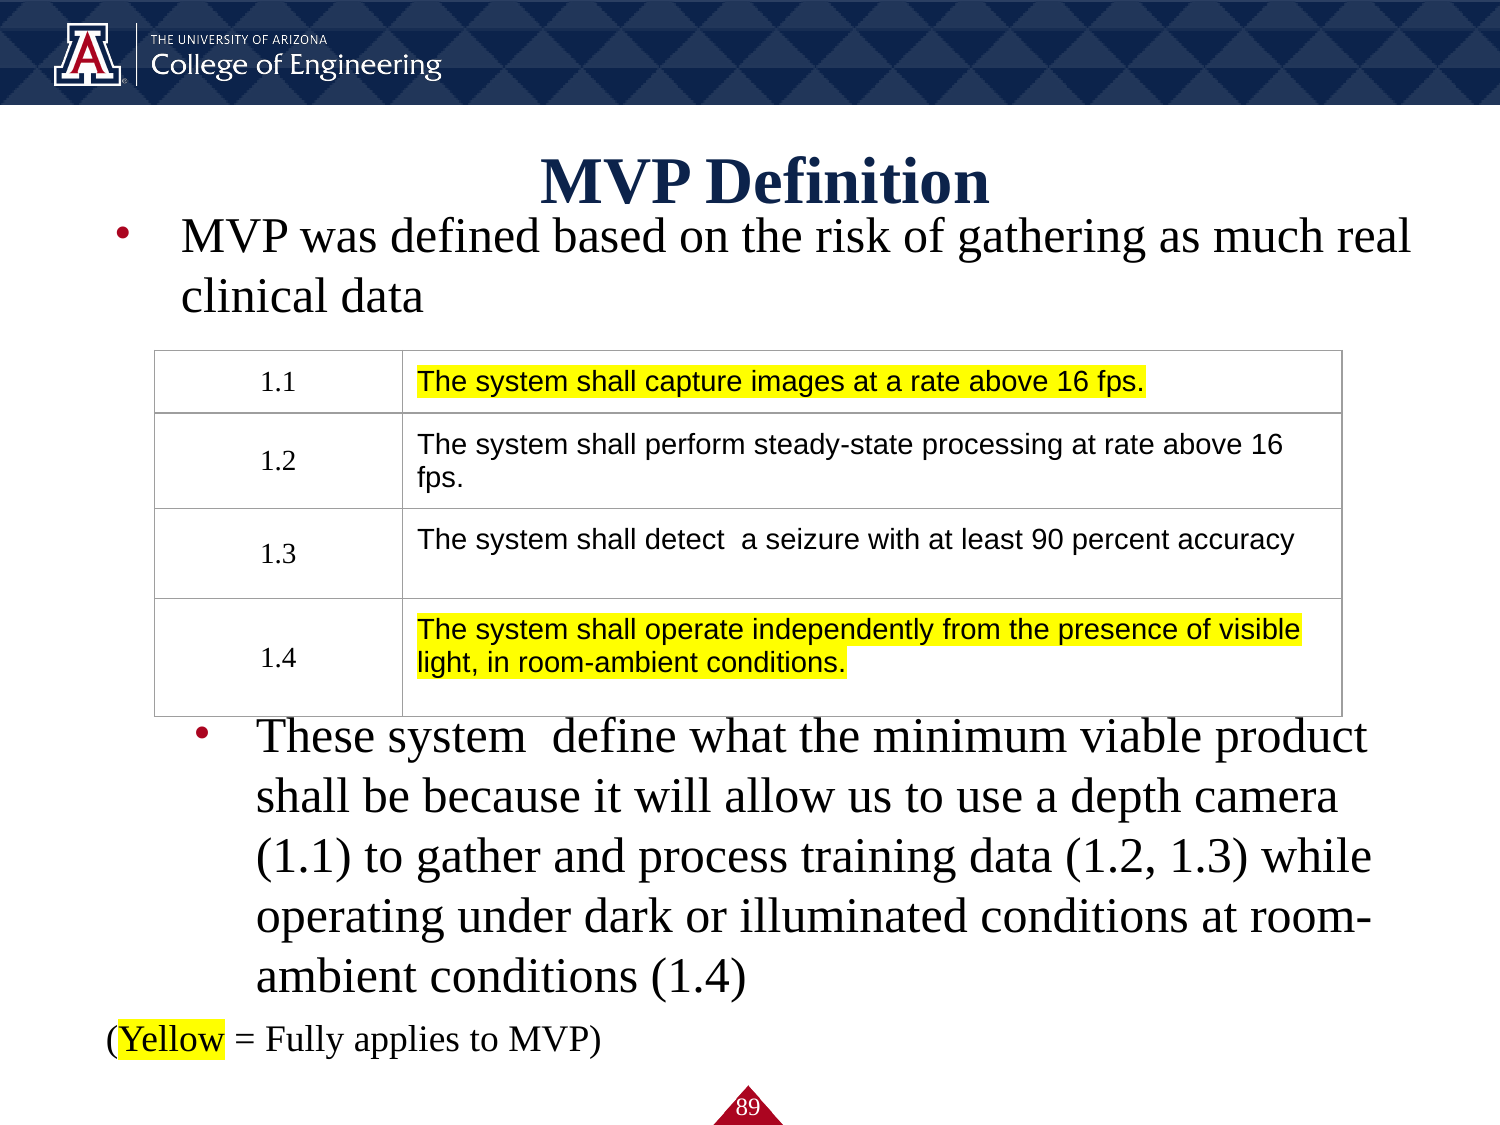

# MVP Definition
MVP was defined based on the risk of gathering as much real clinical data

These system  define what the minimum viable product shall be because it will allow us to use a depth camera (1.1) to gather and process training data (1.2, 1.3) while operating under dark or illuminated conditions at room-ambient conditions (1.4)
(Yellow = Fully applies to MVP)
| 1.1 | The system shall capture images at a rate above 16 fps. |
| --- | --- |
| 1.2 | The system shall perform steady-state processing at rate above 16 fps. |
| 1.3 | The system shall detect a seizure with at least 90 percent accuracy |
| 1.4 | The system shall operate independently from the presence of visible light, in room-ambient conditions. |
89